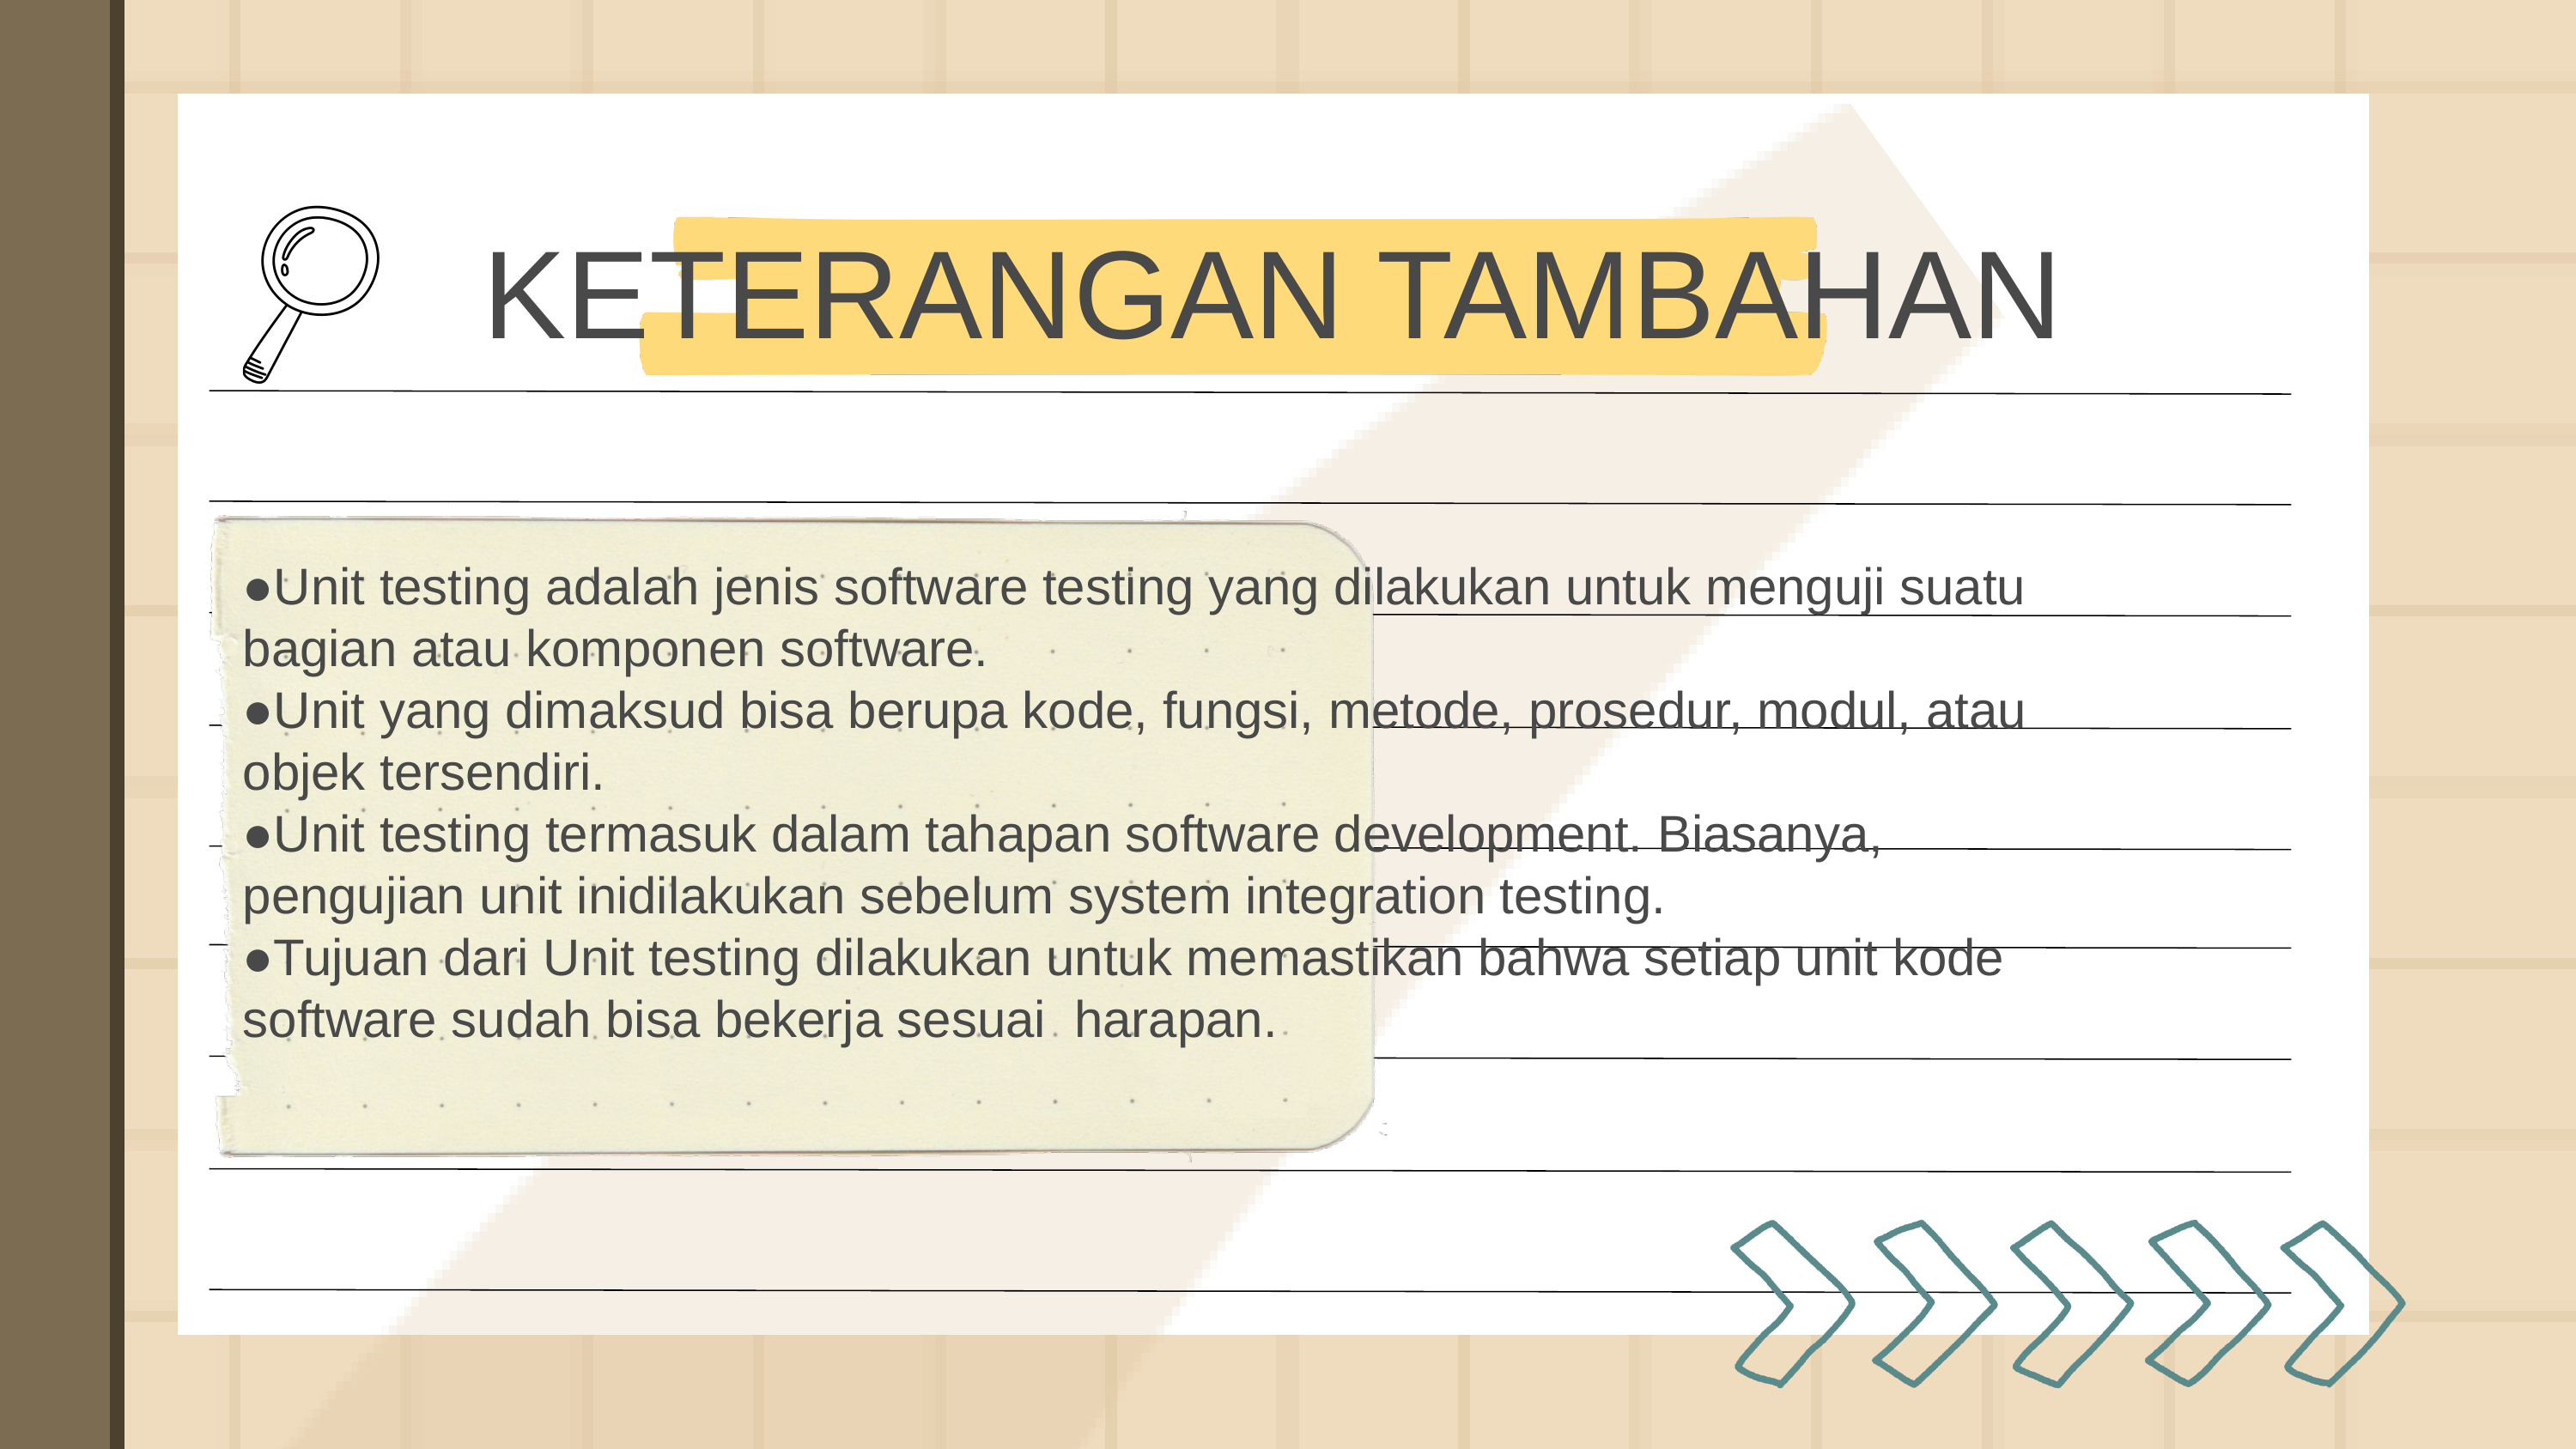

KETERANGAN TAMBAHAN

●Unit testing adalah jenis software testing yang dilakukan untuk menguji suatu bagian atau komponen software.
●Unit yang dimaksud bisa berupa kode, fungsi, metode, prosedur, modul, atau objek tersendiri.
●Unit testing termasuk dalam tahapan software development. Biasanya, pengujian unit inidilakukan sebelum system integration testing.
●Tujuan dari Unit testing dilakukan untuk memastikan bahwa setiap unit kode software sudah bisa bekerja sesuai  harapan.